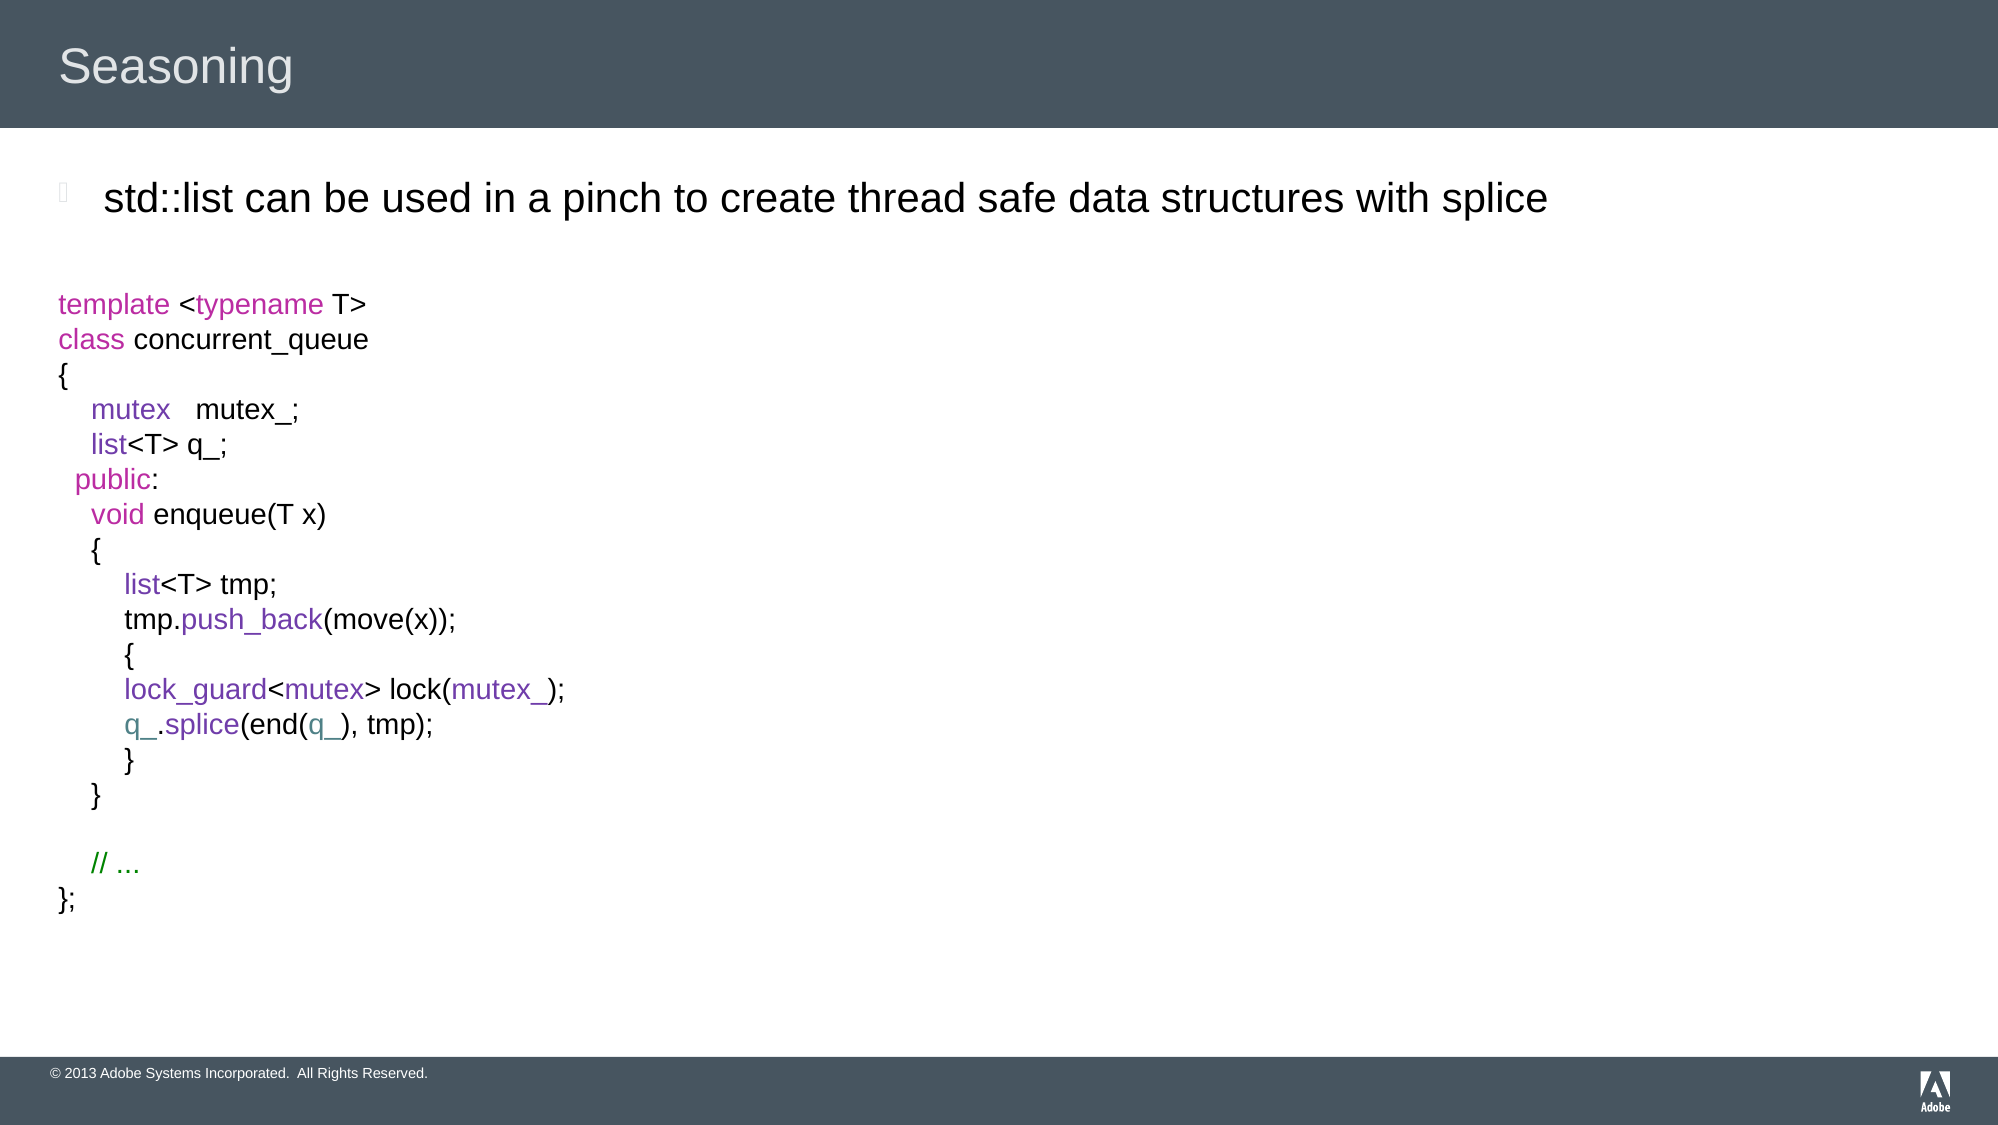

# Seasoning
std::list can be used in a pinch to create thread safe data structures with splice

template <typename T>
class concurrent_queue
{
    mutex   mutex_;
    list<T> q_;
  public:
    void enqueue(T x)
    {
        list<T> tmp;
        tmp.push_back(move(x));
        {
        lock_guard<mutex> lock(mutex_);
        q_.splice(end(q_), tmp);
        }
    }

    // ...
};
59